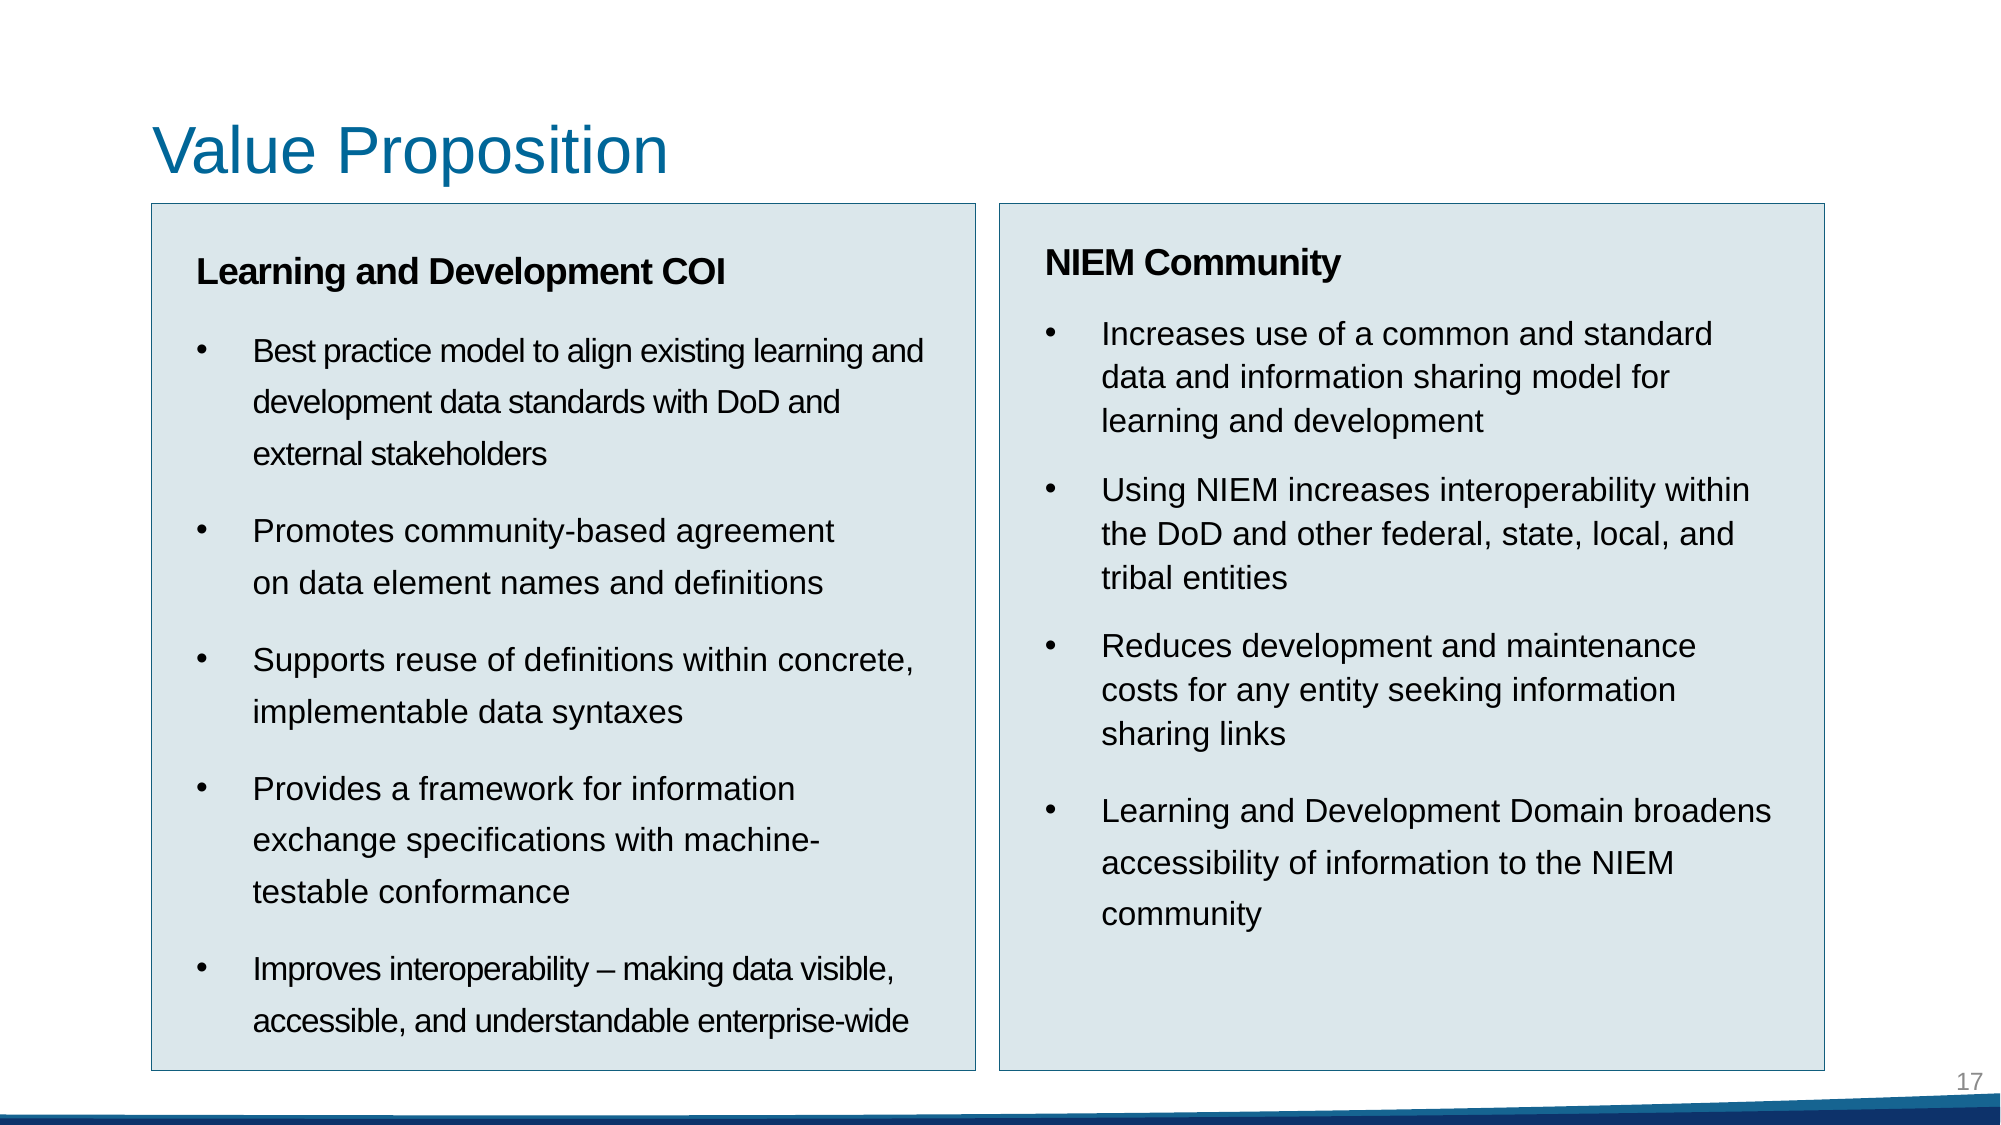

# Value Proposition
Learning and Development COI
Best practice model to align existing learning and development data standards with DoD and external stakeholders
Promotes community-based agreement
on data element names and definitions
Supports reuse of definitions within concrete, implementable data syntaxes
Provides a framework for information exchange specifications with machine-testable conformance
Improves interoperability – making data visible, accessible, and understandable enterprise-wide

NIEM Community
Increases use of a common and standard data and information sharing model for learning and development
Using NIEM increases interoperability within the DoD and other federal, state, local, and tribal entities
Reduces development and maintenance costs for any entity seeking information sharing links
Learning and Development Domain broadens accessibility of information to the NIEM community

17